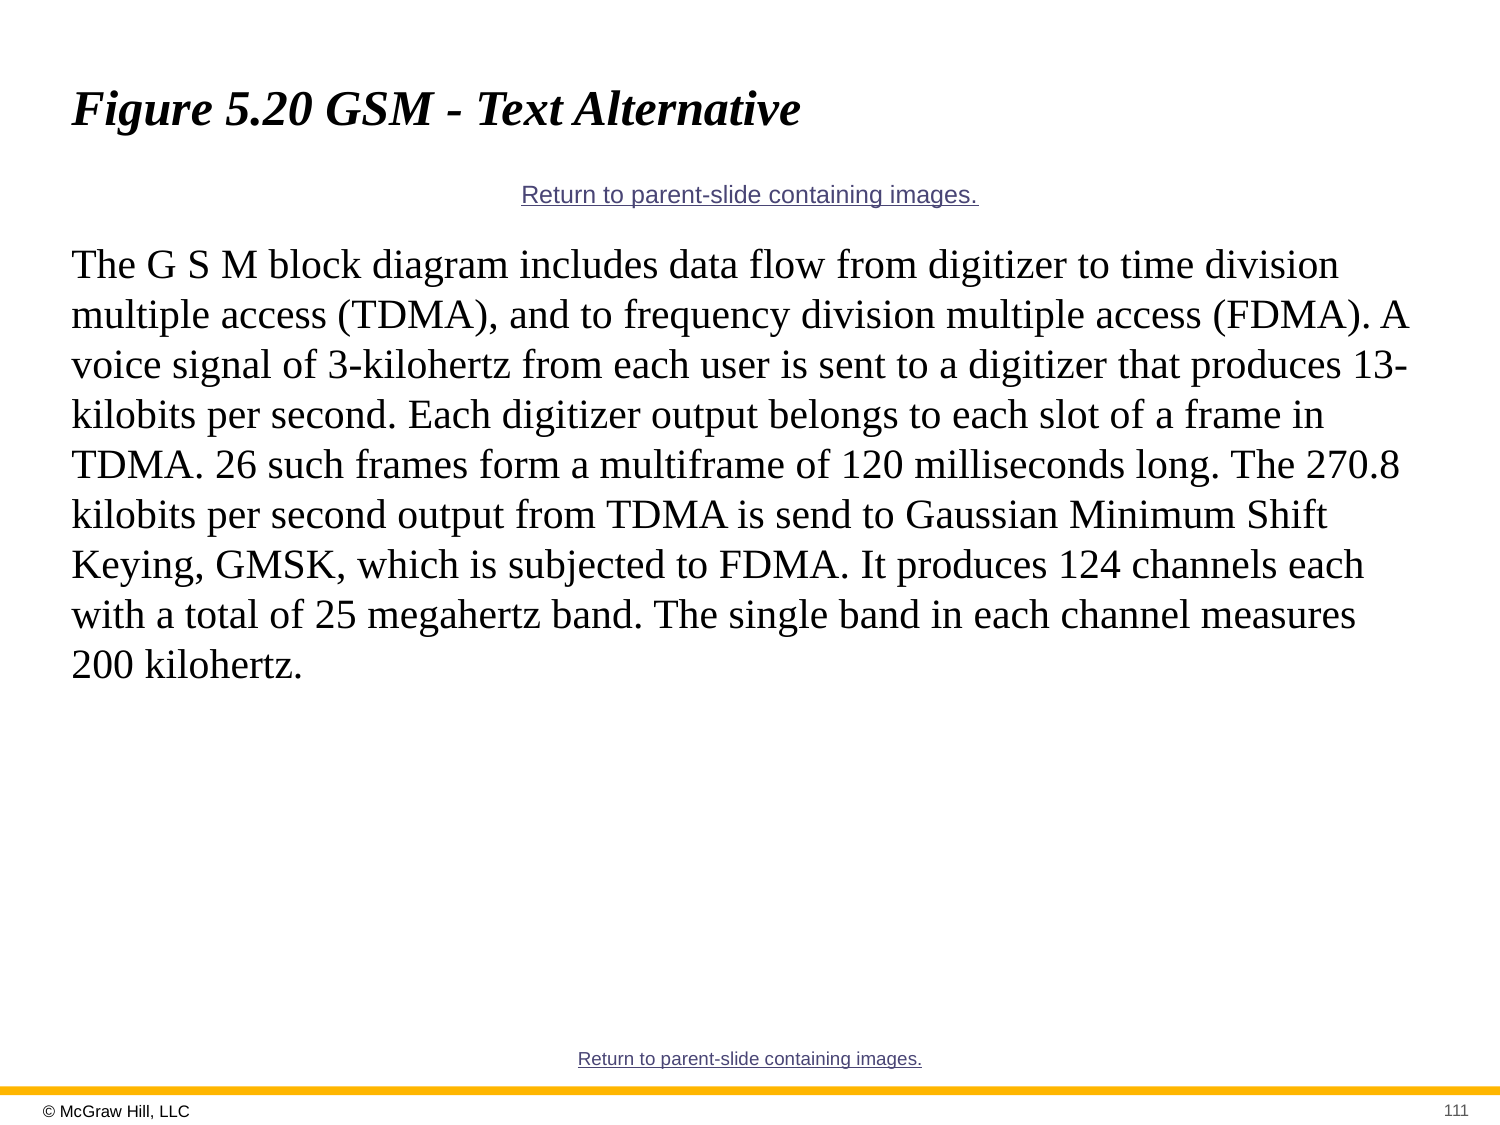

# Figure 5.20 GSM - Text Alternative
Return to parent-slide containing images.
The G S M block diagram includes data flow from digitizer to time division multiple access (TDMA), and to frequency division multiple access (FDMA). A voice signal of 3-kilohertz from each user is sent to a digitizer that produces 13-kilobits per second. Each digitizer output belongs to each slot of a frame in TDMA. 26 such frames form a multiframe of 120 milliseconds long. The 270.8 kilobits per second output from TDMA is send to Gaussian Minimum Shift Keying, GMSK, which is subjected to FDMA. It produces 124 channels each with a total of 25 megahertz band. The single band in each channel measures 200 kilohertz.
Return to parent-slide containing images.
111